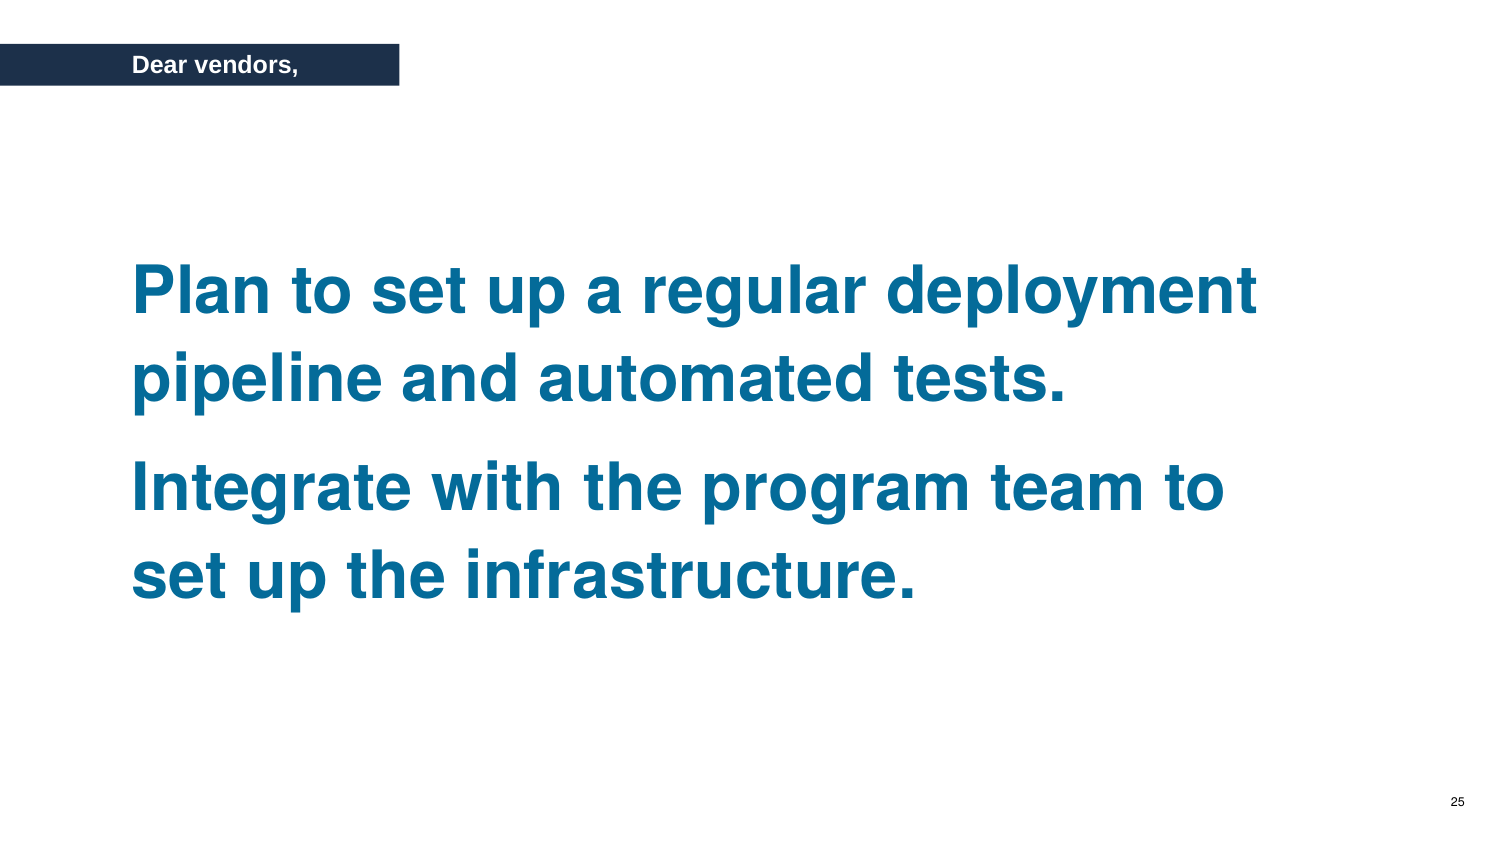

Vendors
Dear vendors,

# Plan to set up a regular deployment pipeline and automated tests.
Integrate with the program team to set up the infrastructure.
25